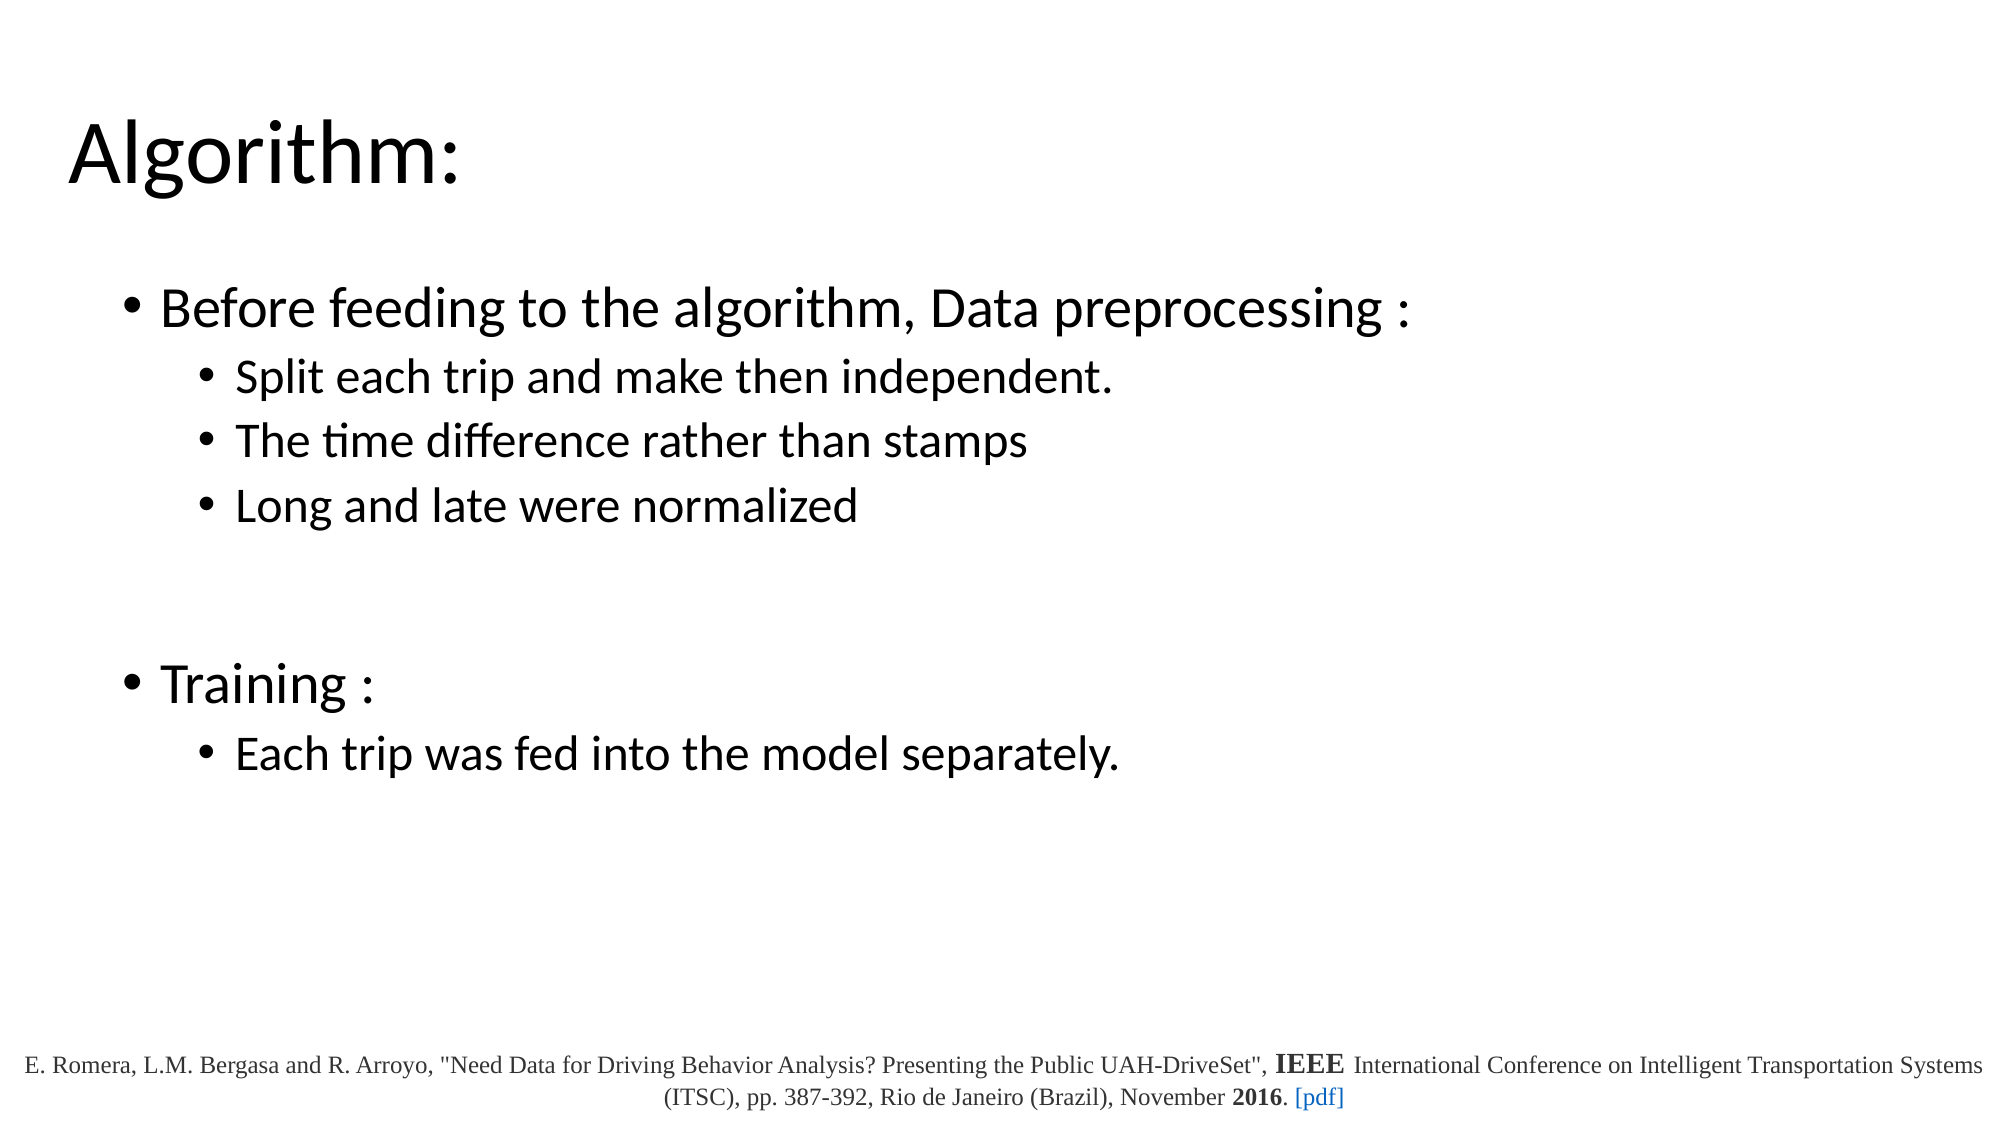

# Algorithm:
Before feeding to the algorithm, Data preprocessing :
Split each trip and make then independent.
The time difference rather than stamps
Long and late were normalized

Training :
Each trip was fed into the model separately.

E. Romera, L.M. Bergasa and R. Arroyo, "Need Data for Driving Behavior Analysis? Presenting the Public UAH-DriveSet", IEEE International Conference on Intelligent Transportation Systems (ITSC), pp. 387-392, Rio de Janeiro (Brazil), November 2016. [pdf]